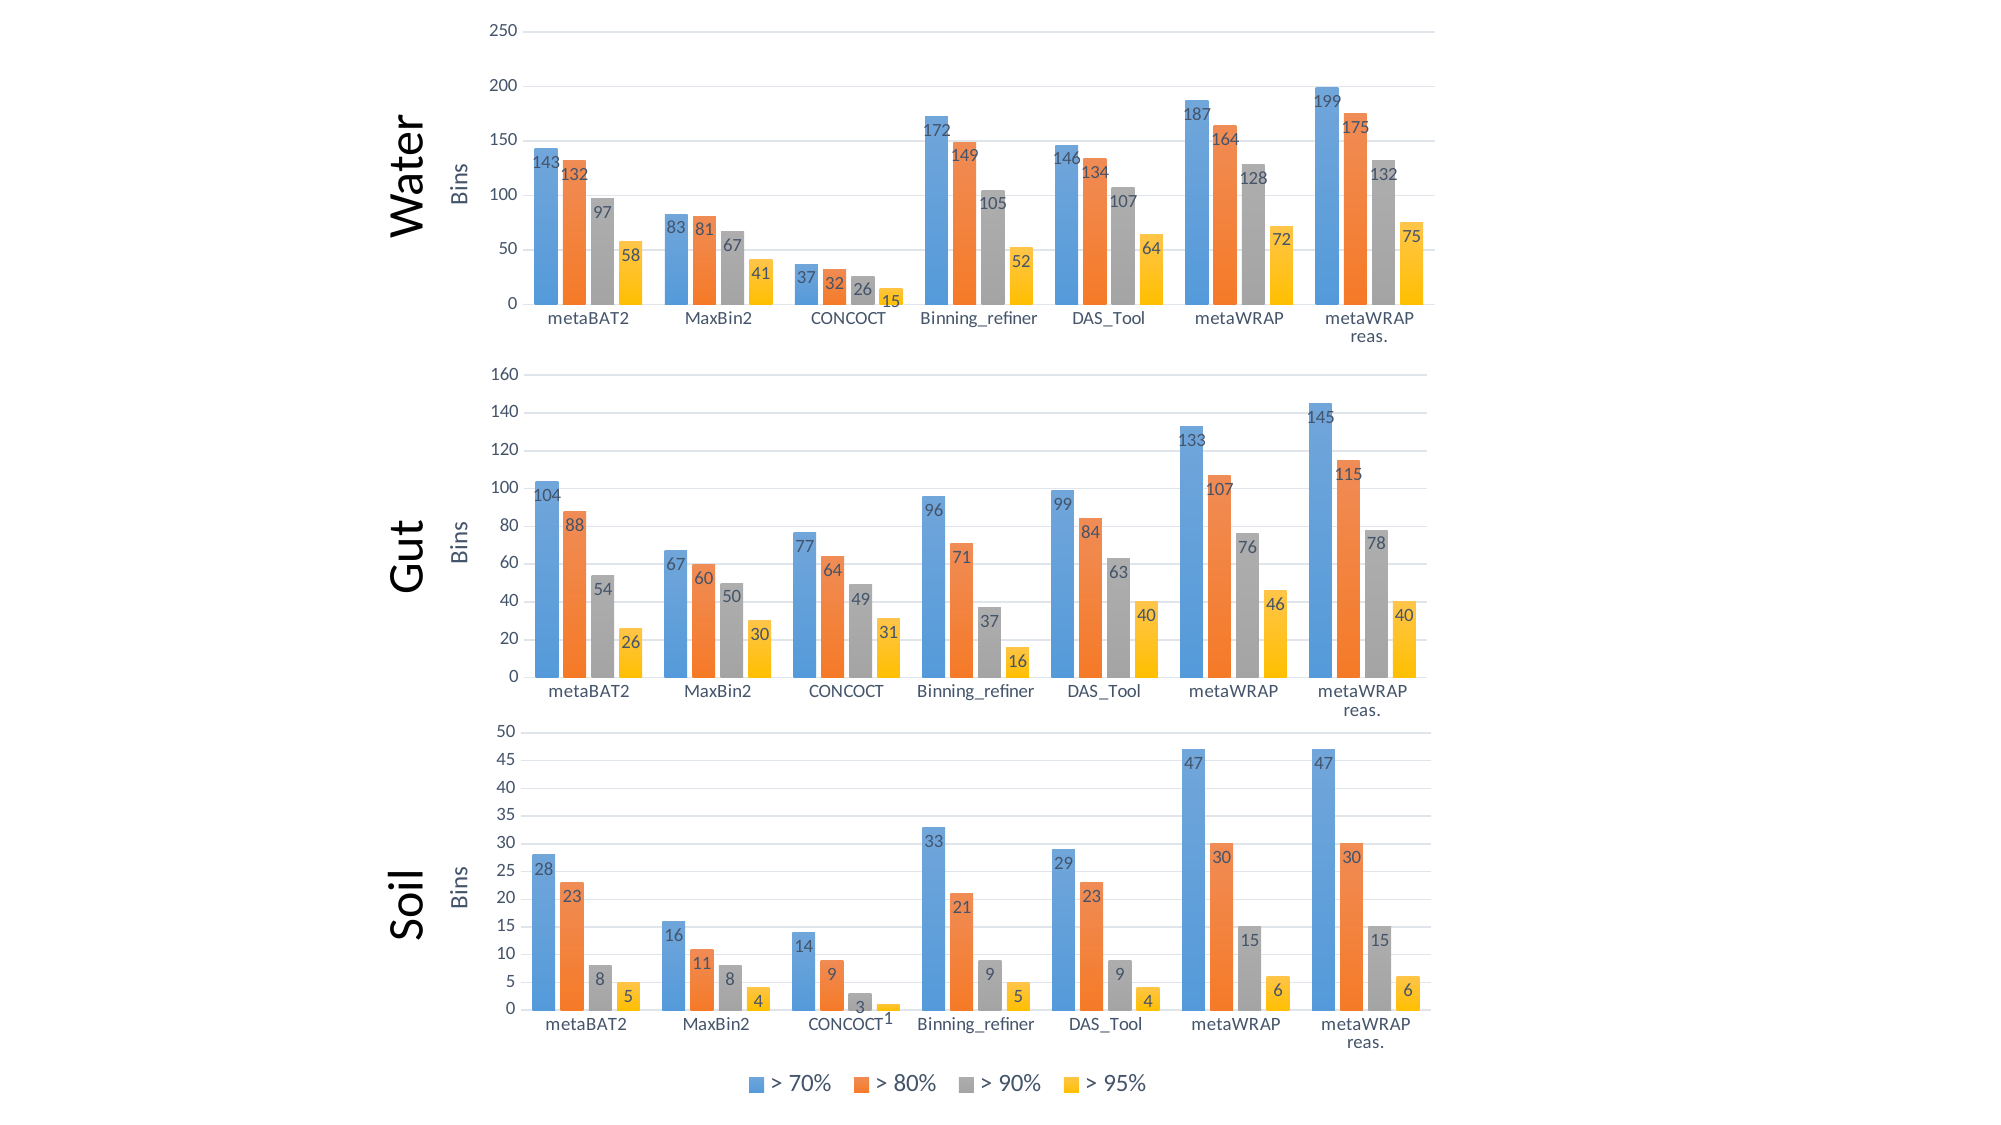

### Chart

| Category | > 70% | > 80% | > 90% | > 95% |
|---|---|---|---|---|
| metaBAT2 | 143.0 | 132.0 | 97.0 | 58.0 |
| MaxBin2 | 83.0 | 81.0 | 67.0 | 41.0 |
| CONCOCT | 37.0 | 32.0 | 26.0 | 15.0 |
| Binning_refiner | 172.0 | 149.0 | 105.0 | 52.0 |
| DAS_Tool | 146.0 | 134.0 | 107.0 | 64.0 |
| metaWRAP | 187.0 | 164.0 | 128.0 | 72.0 |
| metaWRAP reas. | 199.0 | 175.0 | 132.0 | 75.0 |
Water

### Chart

| Category | > 70% | > 80% | > 90% | > 95% |
|---|---|---|---|---|
| metaBAT2 | 104.0 | 88.0 | 54.0 | 26.0 |
| MaxBin2 | 67.0 | 60.0 | 50.0 | 30.0 |
| CONCOCT | 77.0 | 64.0 | 49.0 | 31.0 |
| Binning_refiner | 96.0 | 71.0 | 37.0 | 16.0 |
| DAS_Tool | 99.0 | 84.0 | 63.0 | 40.0 |
| metaWRAP | 133.0 | 107.0 | 76.0 | 46.0 |
| metaWRAP reas. | 145.0 | 115.0 | 78.0 | 40.0 |
Gut

### Chart

| Category | > 70% | > 80% | > 90% | > 95% |
|---|---|---|---|---|
| metaBAT2 | 28.0 | 23.0 | 8.0 | 5.0 |
| MaxBin2 | 16.0 | 11.0 | 8.0 | 4.0 |
| CONCOCT | 14.0 | 9.0 | 3.0 | 1.0 |
| Binning_refiner | 33.0 | 21.0 | 9.0 | 5.0 |
| DAS_Tool | 29.0 | 23.0 | 9.0 | 4.0 |
| metaWRAP | 47.0 | 30.0 | 15.0 | 6.0 |
| metaWRAP reas. | 47.0 | 30.0 | 15.0 | 6.0 |
Soil